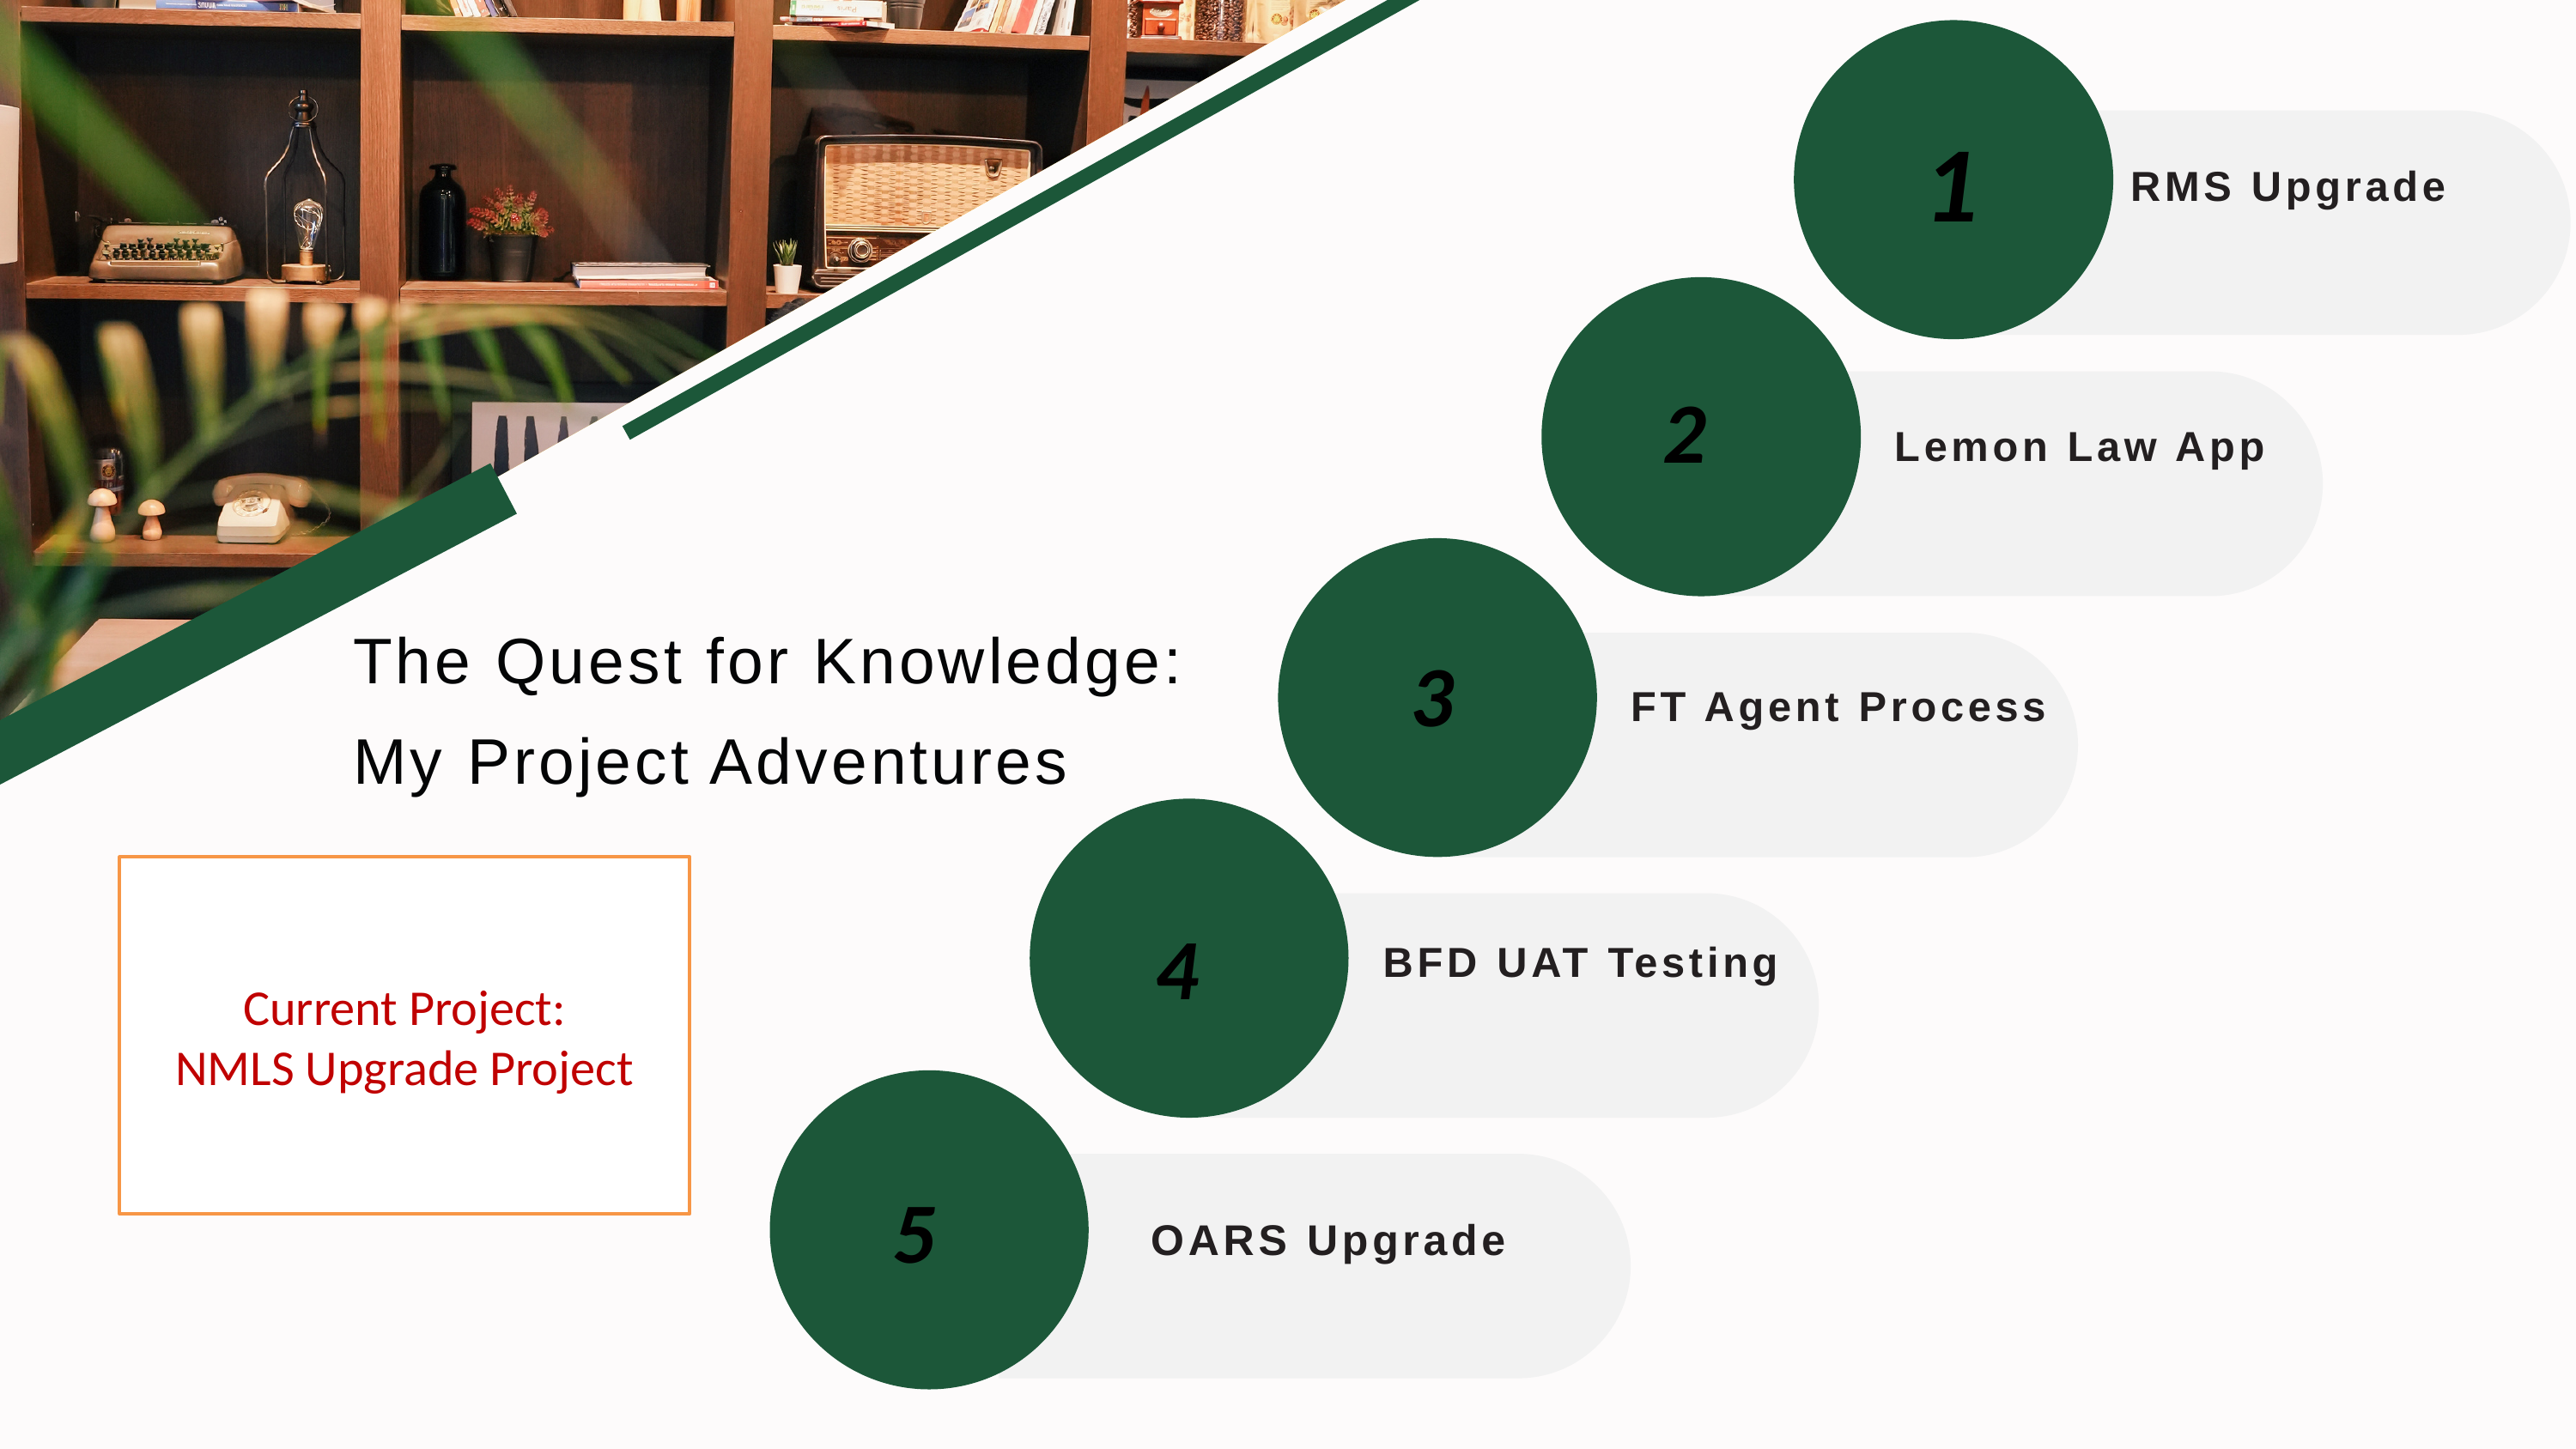

1

RMS Upgrade

2

Lemon Law App

The Quest for Knowledge: My Project Adventures

3
FT Agent Process

Current Project:
NMLS Upgrade Project

4
BFD UAT Testing

5
OARS Upgrade